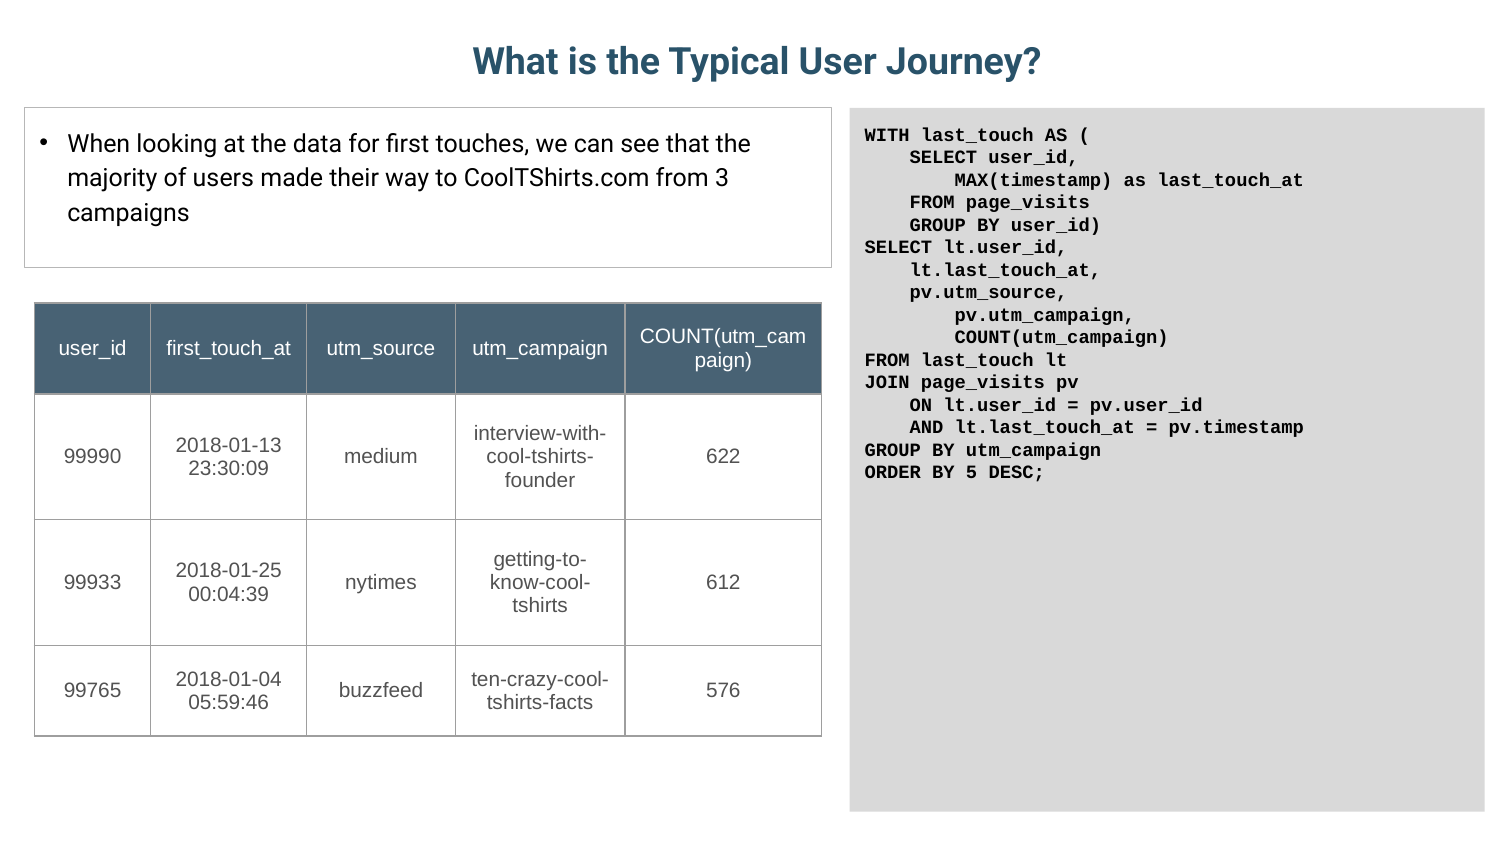

What is the Typical User Journey?
When looking at the data for first touches, we can see that the majority of users made their way to CoolTShirts.com from 3 campaigns

WITH last_touch AS (
    SELECT user_id,
        MAX(timestamp) as last_touch_at
    FROM page_visits
    GROUP BY user_id)
SELECT lt.user_id,
    lt.last_touch_at,
    pv.utm_source,
        pv.utm_campaign,
        COUNT(utm_campaign)
FROM last_touch lt
JOIN page_visits pv
    ON lt.user_id = pv.user_id
    AND lt.last_touch_at = pv.timestamp
GROUP BY utm_campaign
ORDER BY 5 DESC;
| user\_id | first\_touch\_at | utm\_source | utm\_campaign | COUNT(utm\_campaign) |
| --- | --- | --- | --- | --- |
| 99990 | 2018-01-13 23:30:09 | medium | interview-with-cool-tshirts-founder | 622 |
| 99933 | 2018-01-25 00:04:39 | nytimes | getting-to-know-cool-tshirts | 612 |
| 99765 | 2018-01-04 05:59:46 | buzzfeed | ten-crazy-cool-tshirts-facts | 576 |